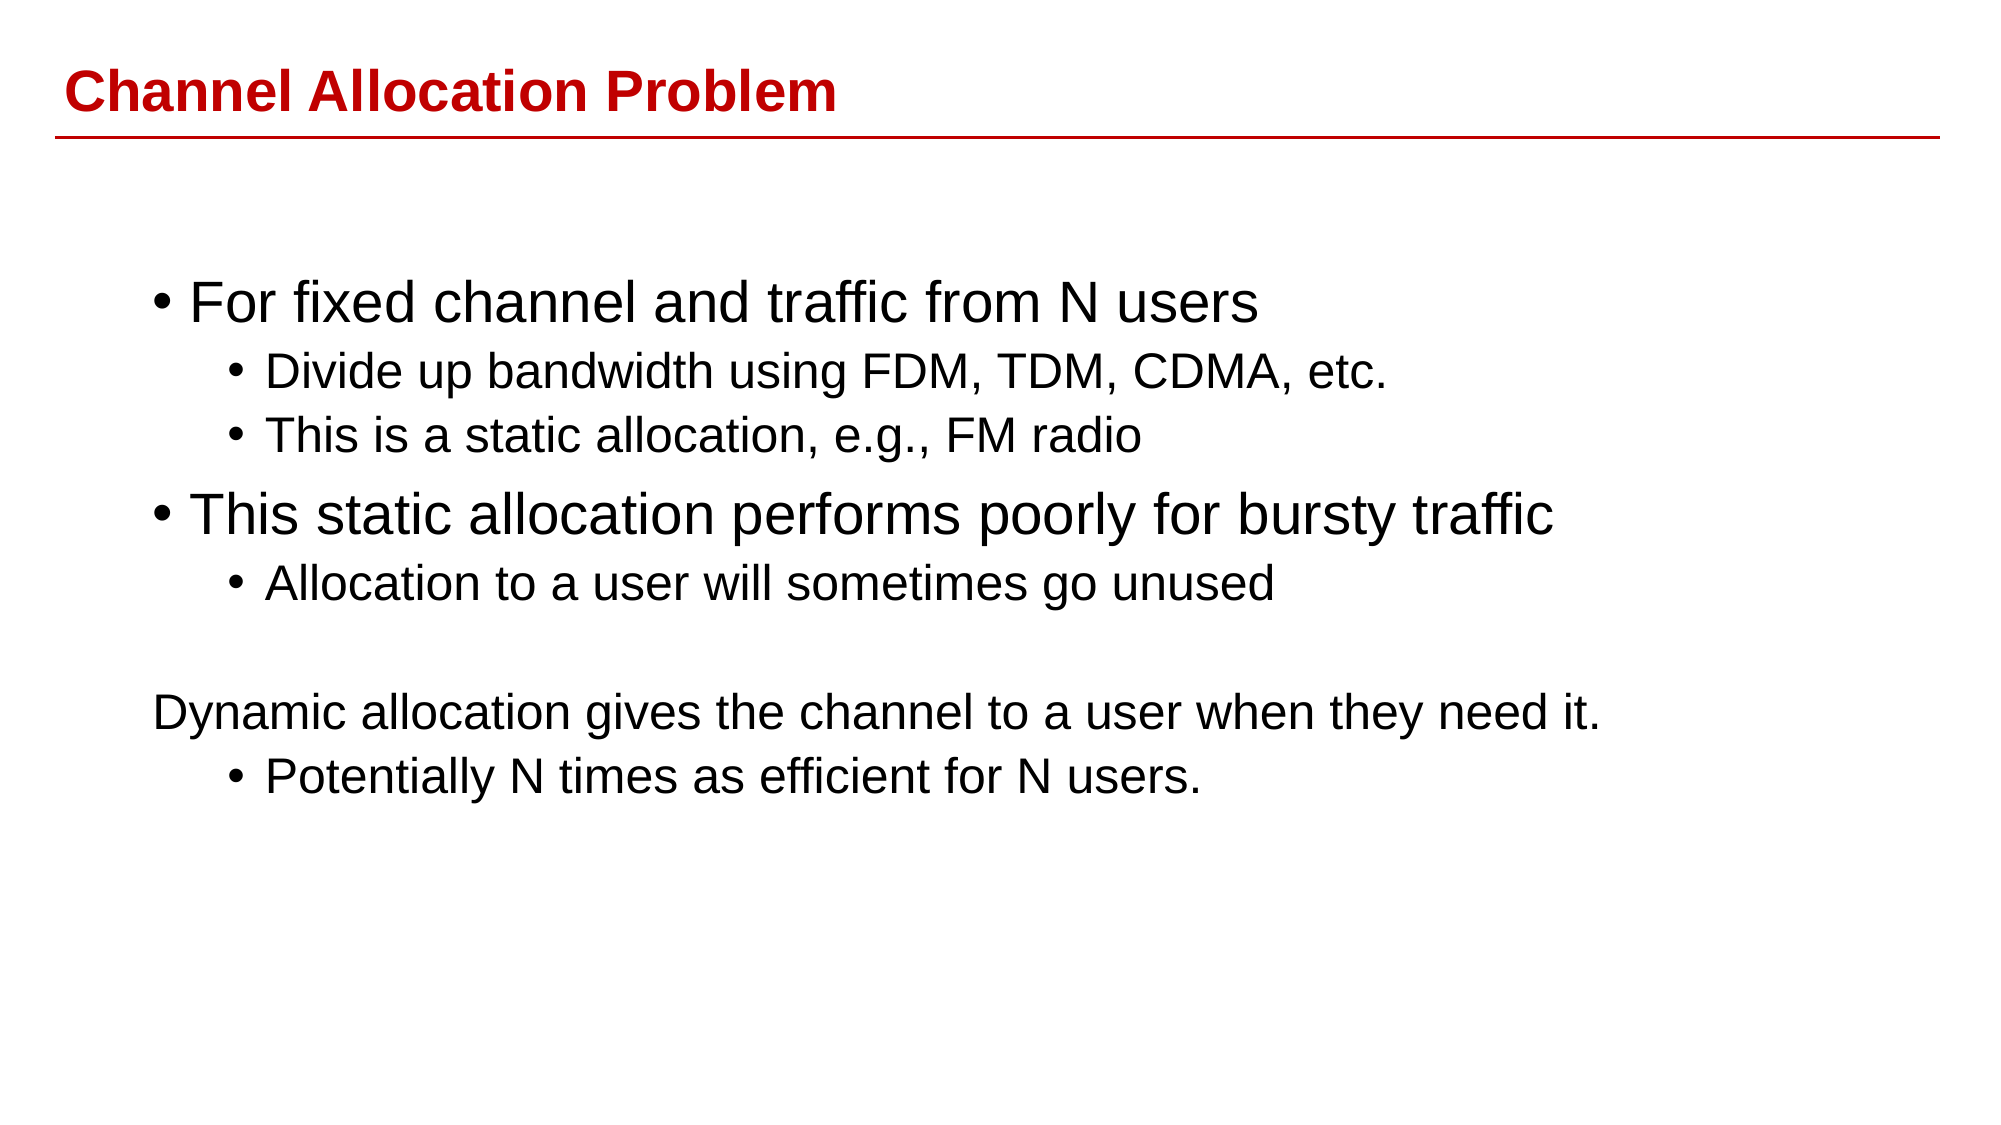

Channel Allocation Problem
For fixed channel and traffic from N users
Divide up bandwidth using FDM, TDM, CDMA, etc.
This is a static allocation, e.g., FM radio
This static allocation performs poorly for bursty traffic
Allocation to a user will sometimes go unused

Dynamic allocation gives the channel to a user when they need it.
Potentially N times as efficient for N users.